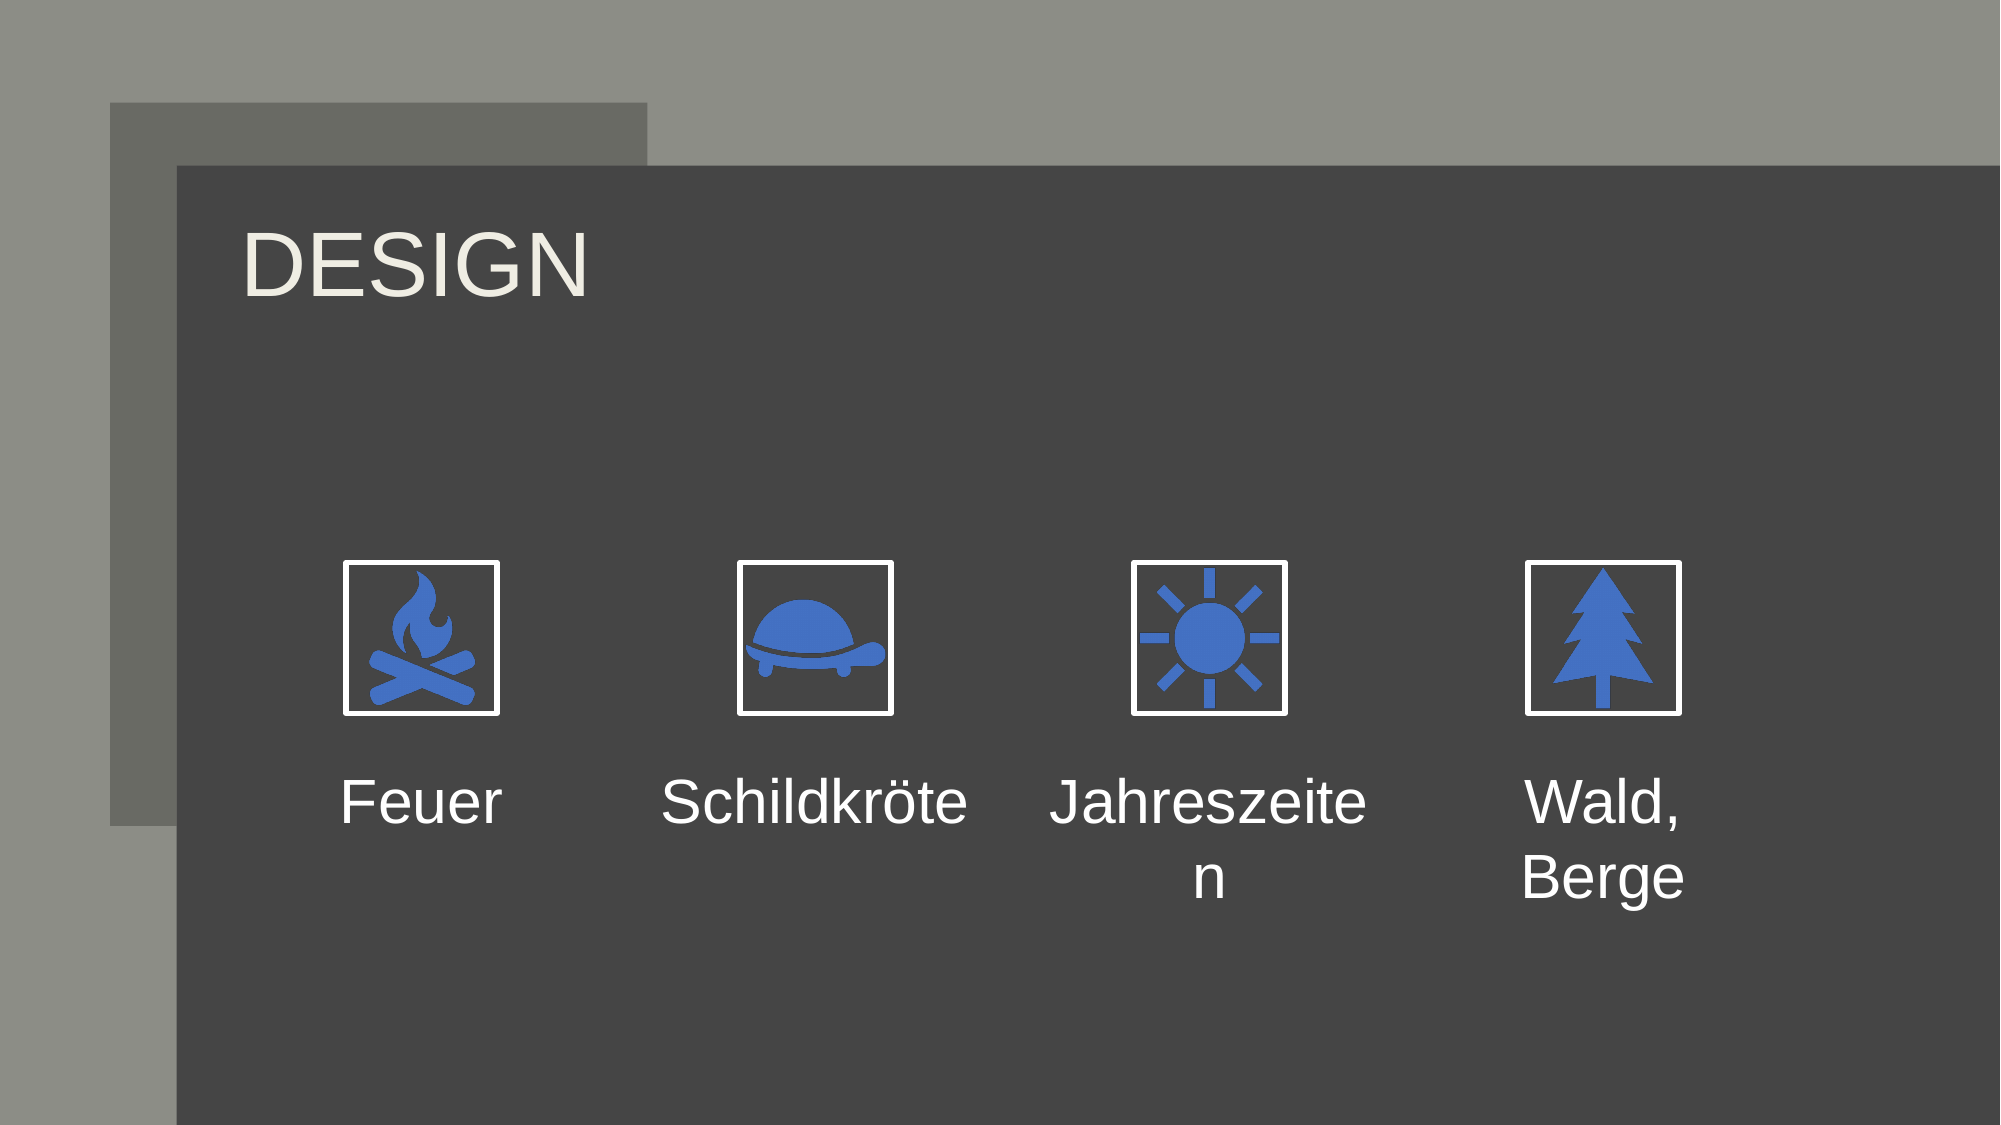

# DESIGN
Feuer
Schildkröte
Jahreszeiten
Wald, Berge